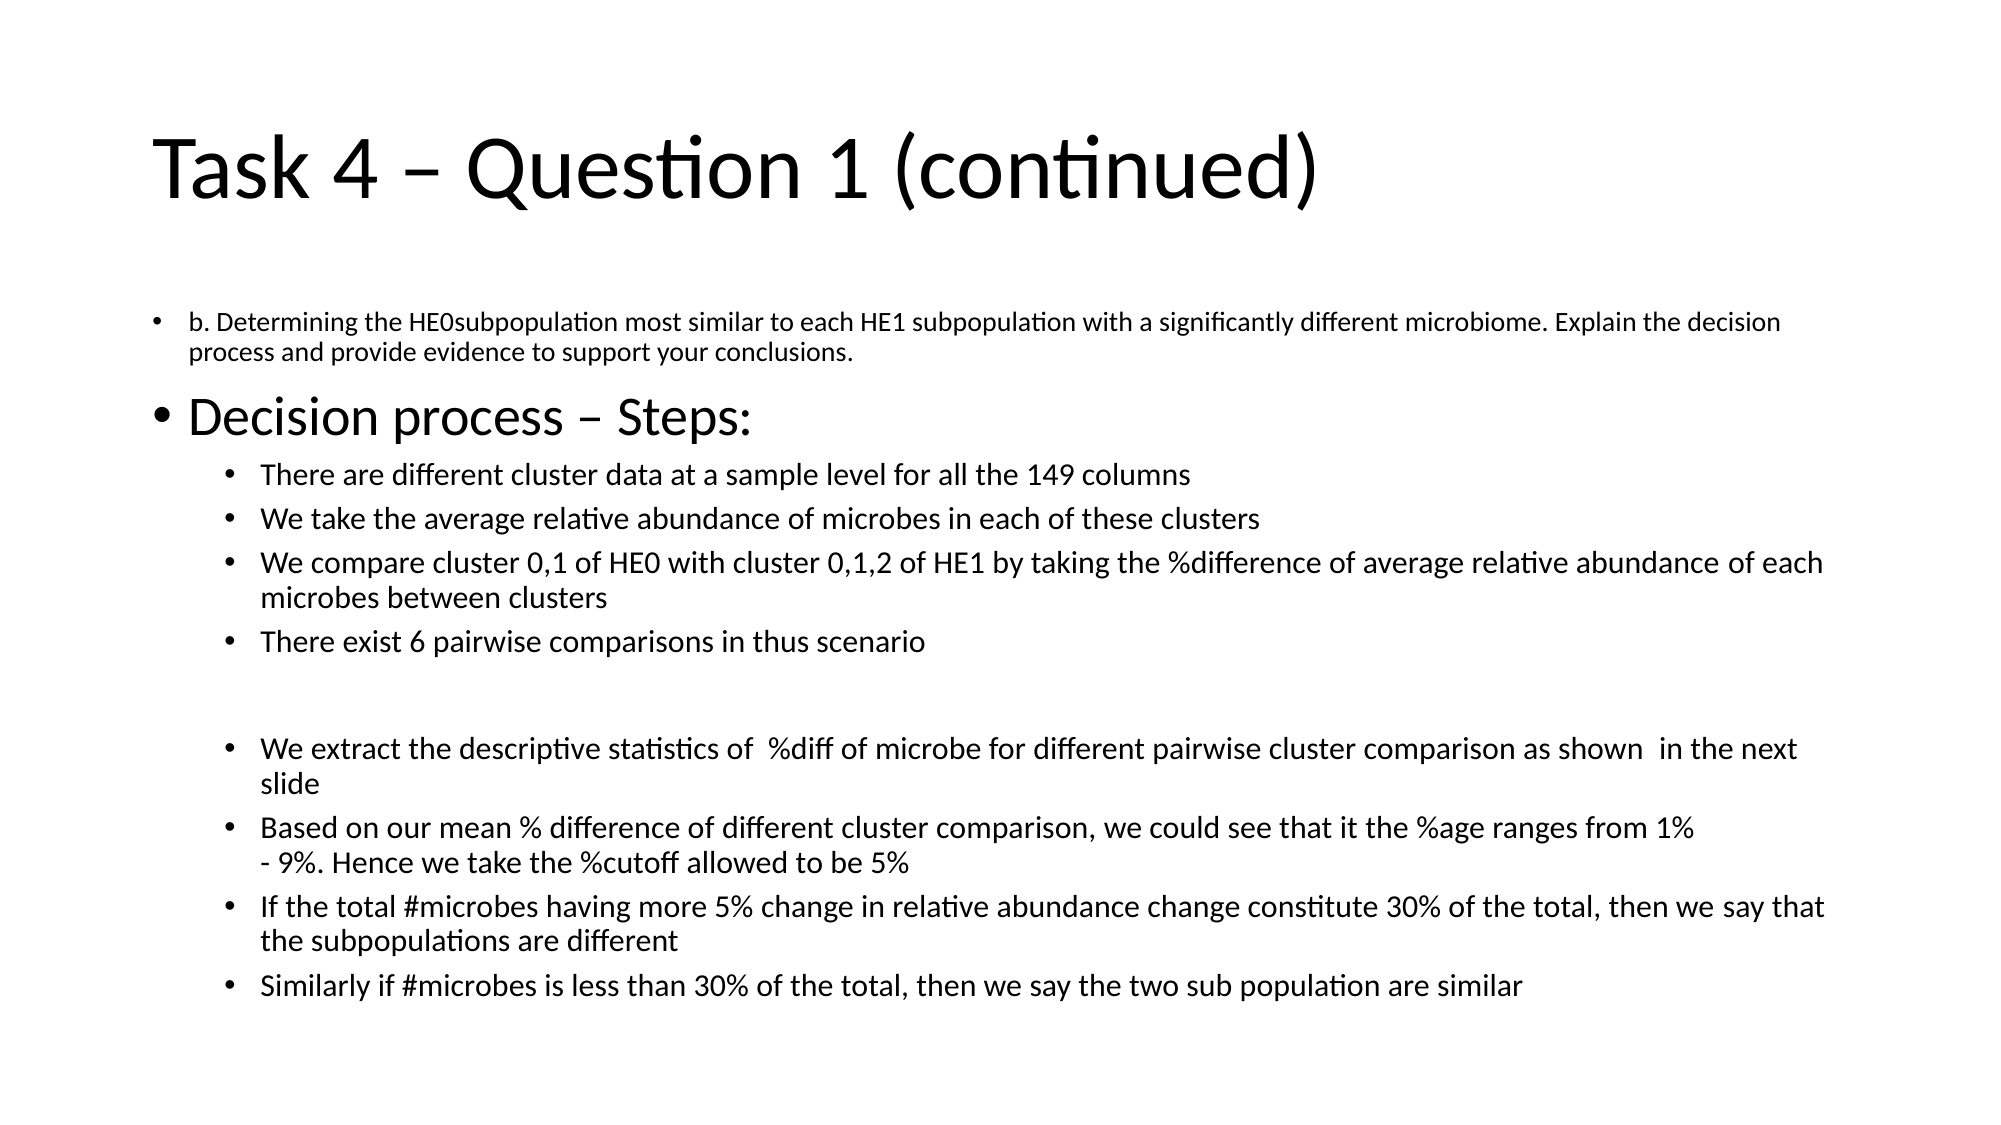

# Task 4 – Question 1 (continued)
b. Determining the HE0subpopulation most similar to each HE1 subpopulation with a significantly different microbiome. Explain the decision process and provide evidence to support your conclusions.
Decision process – Steps:
There are different cluster data at a sample level for all the 149 columns
We take the average relative abundance of microbes in each of these clusters
We compare cluster 0,1 of HE0 with cluster 0,1,2 of HE1 by taking the %difference of average relative abundance of each microbes between clusters
There exist 6 pairwise comparisons in thus scenario

We extract the descriptive statistics of  %diff of microbe for different pairwise cluster comparison as shown  in the next slide
Based on our mean % difference of different cluster comparison, we could see that it the %age ranges from 1% - 9%. Hence we take the %cutoff allowed to be 5%
If the total #microbes having more 5% change in relative abundance change constitute 30% of the total, then we say that the subpopulations are different
Similarly if #microbes is less than 30% of the total, then we say the two sub population are similar